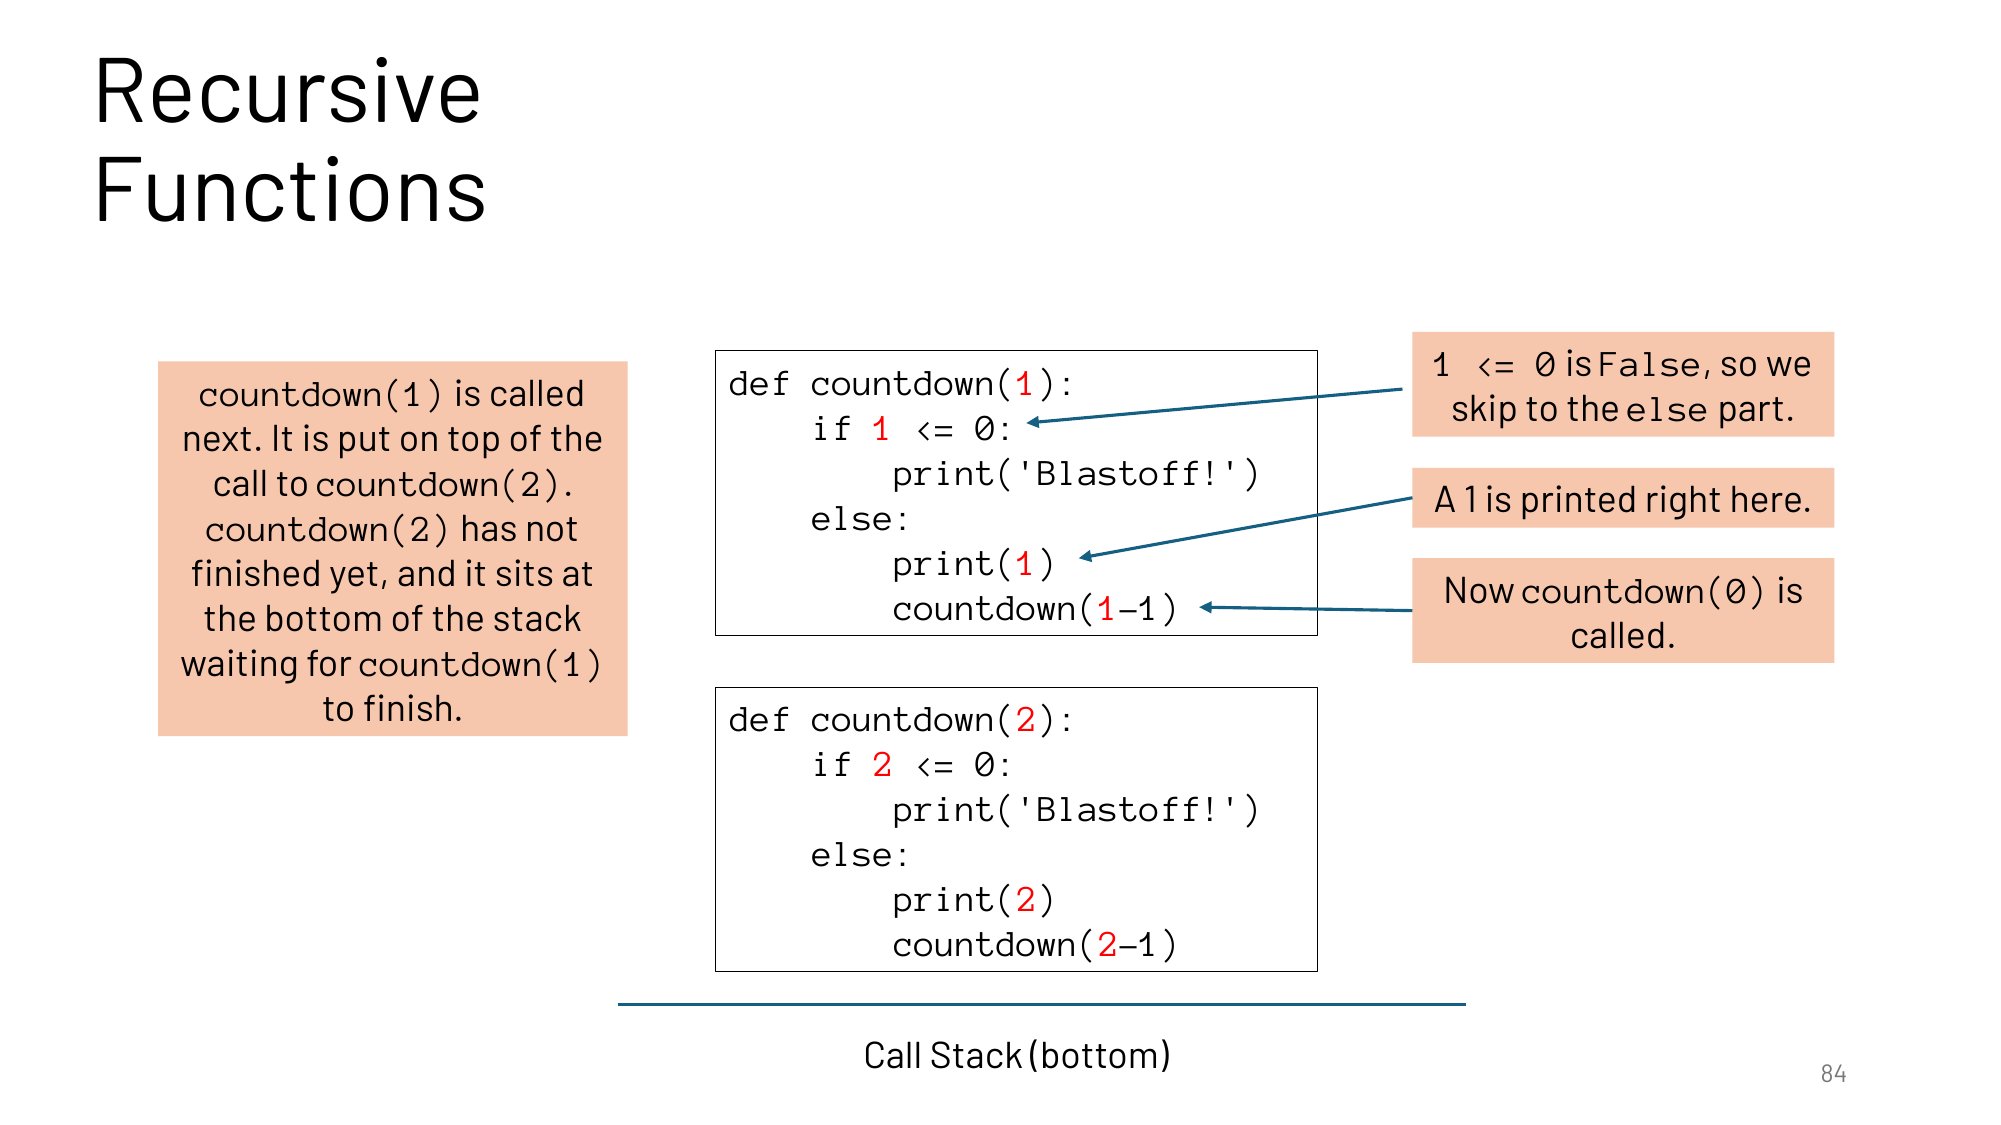

# Recursive Functions
1 <= 0 is False, so we skip to the else part.
def countdown(1):
    if 1 <= 0:
        print('Blastoff!')
    else:
        print(1)
        countdown(1-1)
countdown(1) is called next. It is put on top of the call to countdown(2). countdown(2) has not finished yet, and it sits at the bottom of the stack waiting for countdown(1) to finish.
A 1 is printed right here.
Now countdown(0) is called.
def countdown(2):
    if 2 <= 0:
        print('Blastoff!')
    else:
        print(2)
        countdown(2-1)
Call Stack (bottom)
84